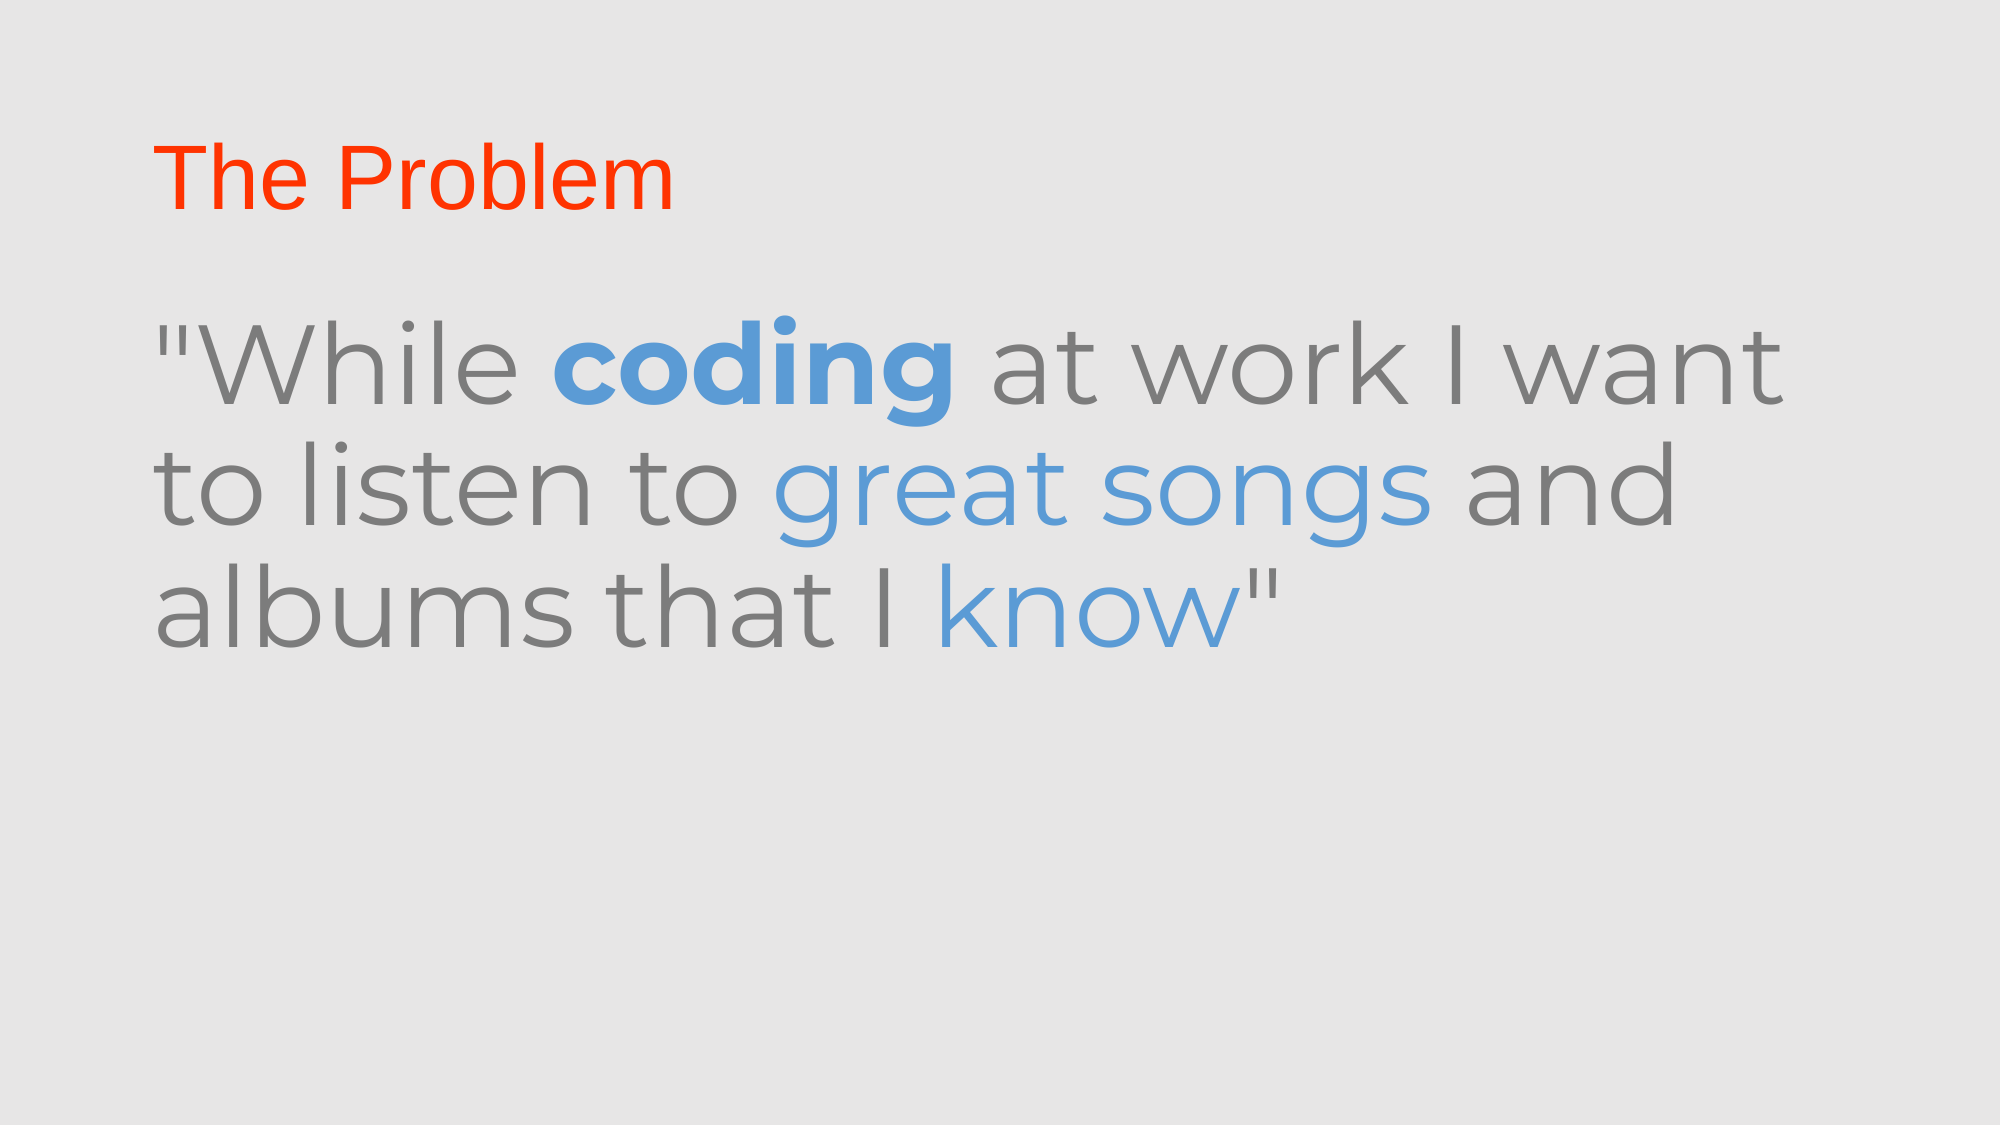

# The Problem
"While coding at work I want to listen to great songs and albums that I know"